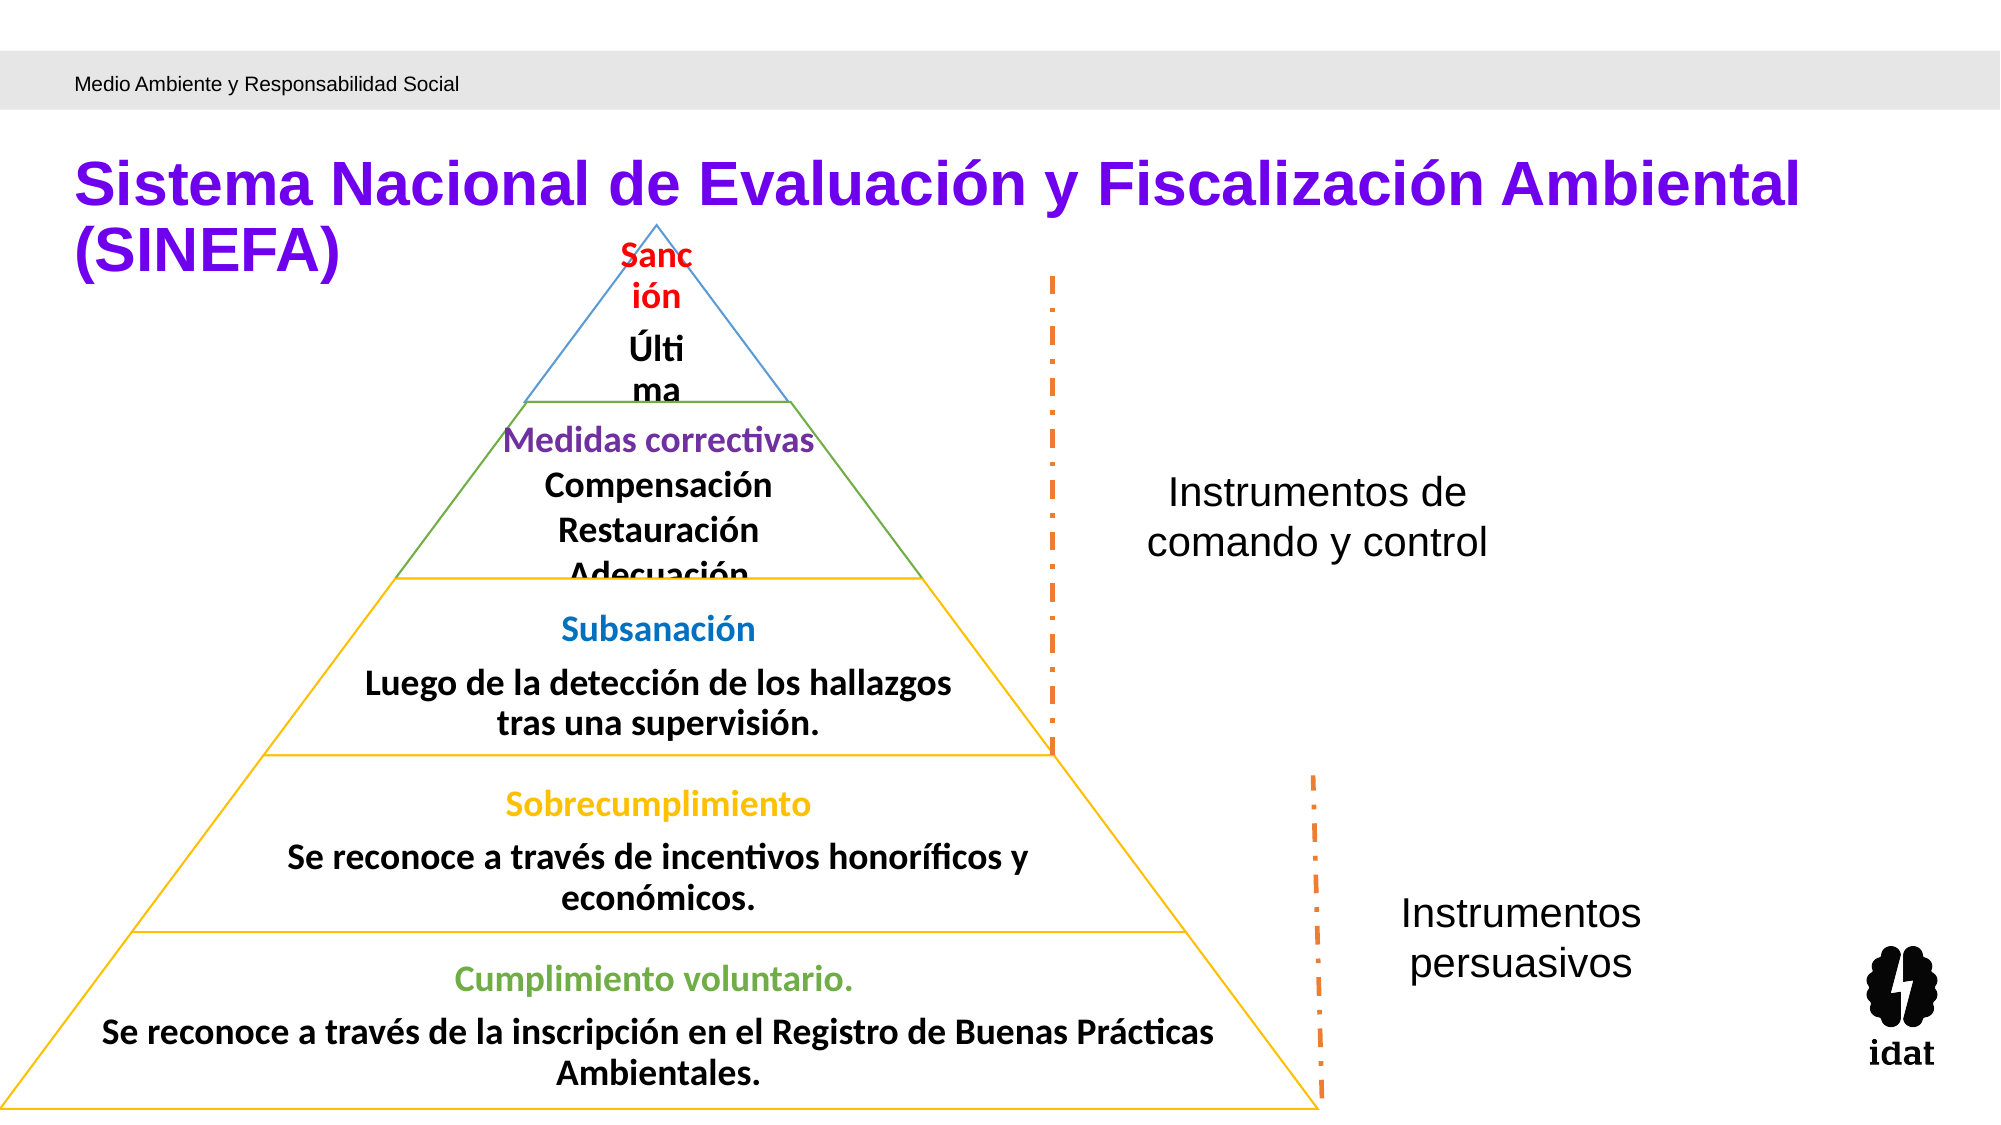

Medio Ambiente y Responsabilidad Social
Sistema Nacional de Evaluación y Fiscalización Ambiental
(SINEFA)
Sanción
Última ratio
Medidas correctivas
Compensación Restauración Adecuación
Subsanación
Luego de la detección de los hallazgos tras una supervisión.
Sobrecumplimiento
Se reconoce a través de incentivos honoríficos y económicos.
Cumplimiento voluntario.
Se reconoce a través de la inscripción en el Registro de Buenas Prácticas Ambientales.
Instrumentos de comando y control
Instrumentos persuasivos